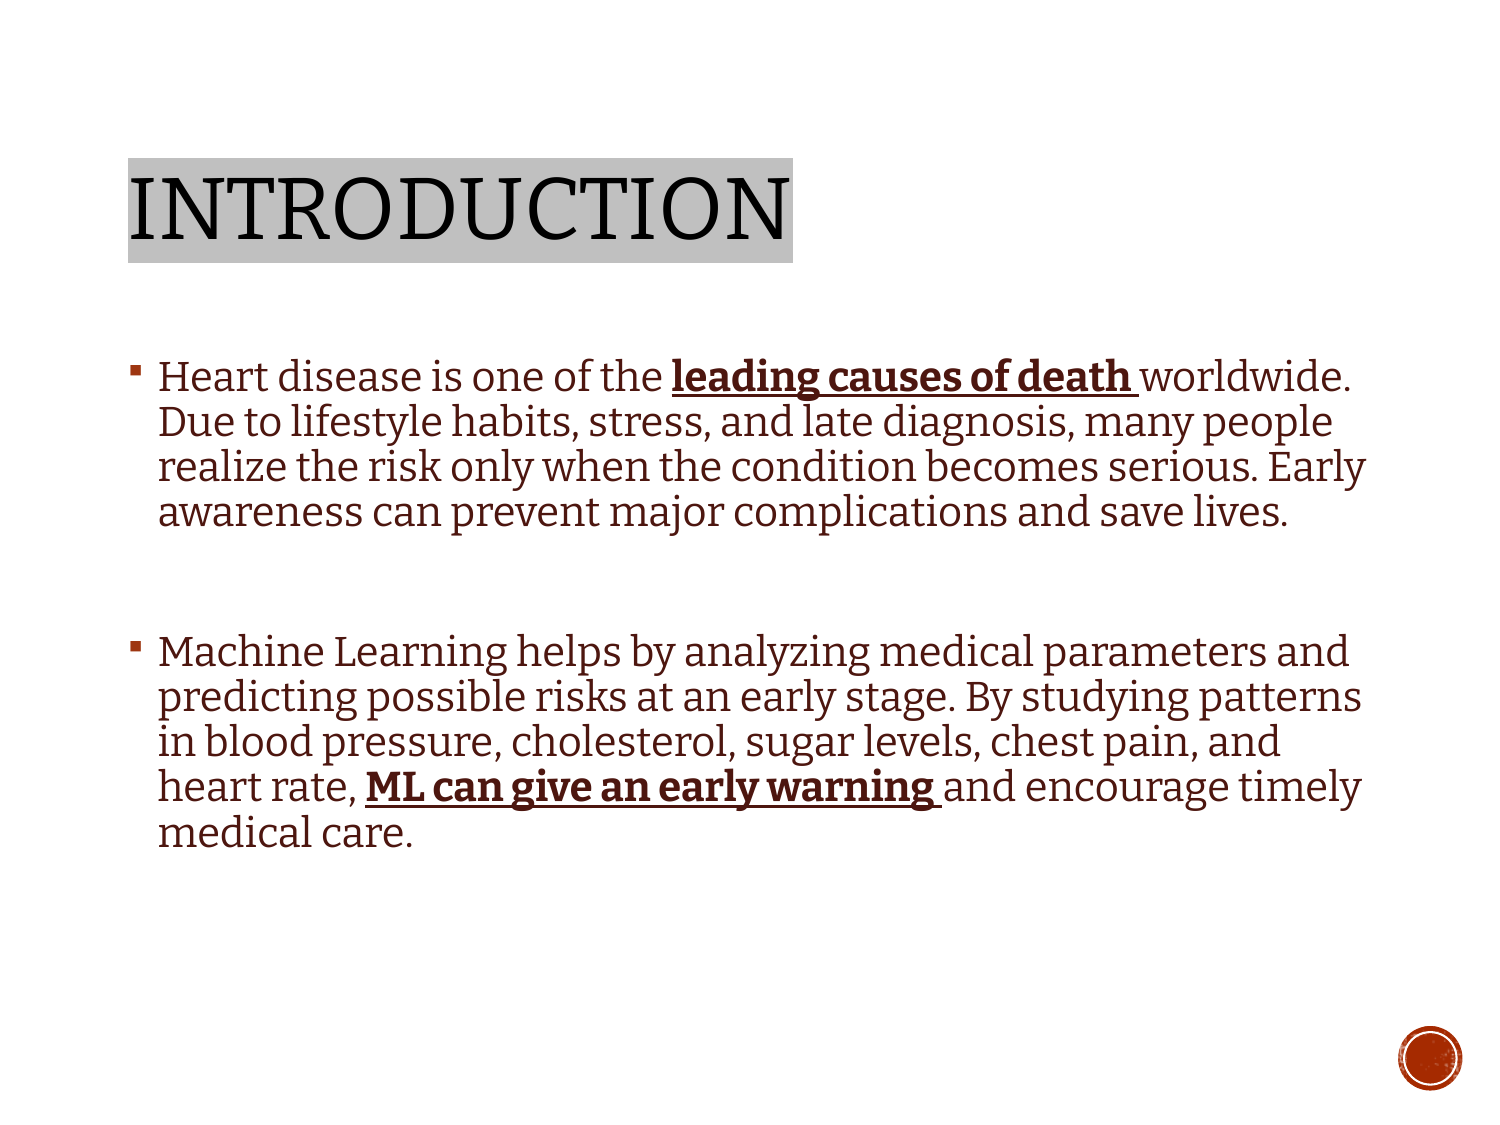

# Introduction
Heart disease is one of the leading causes of death worldwide. Due to lifestyle habits, stress, and late diagnosis, many people realize the risk only when the condition becomes serious. Early awareness can prevent major complications and save lives.

Machine Learning helps by analyzing medical parameters and predicting possible risks at an early stage. By studying patterns in blood pressure, cholesterol, sugar levels, chest pain, and heart rate, ML can give an early warning and encourage timely medical care.